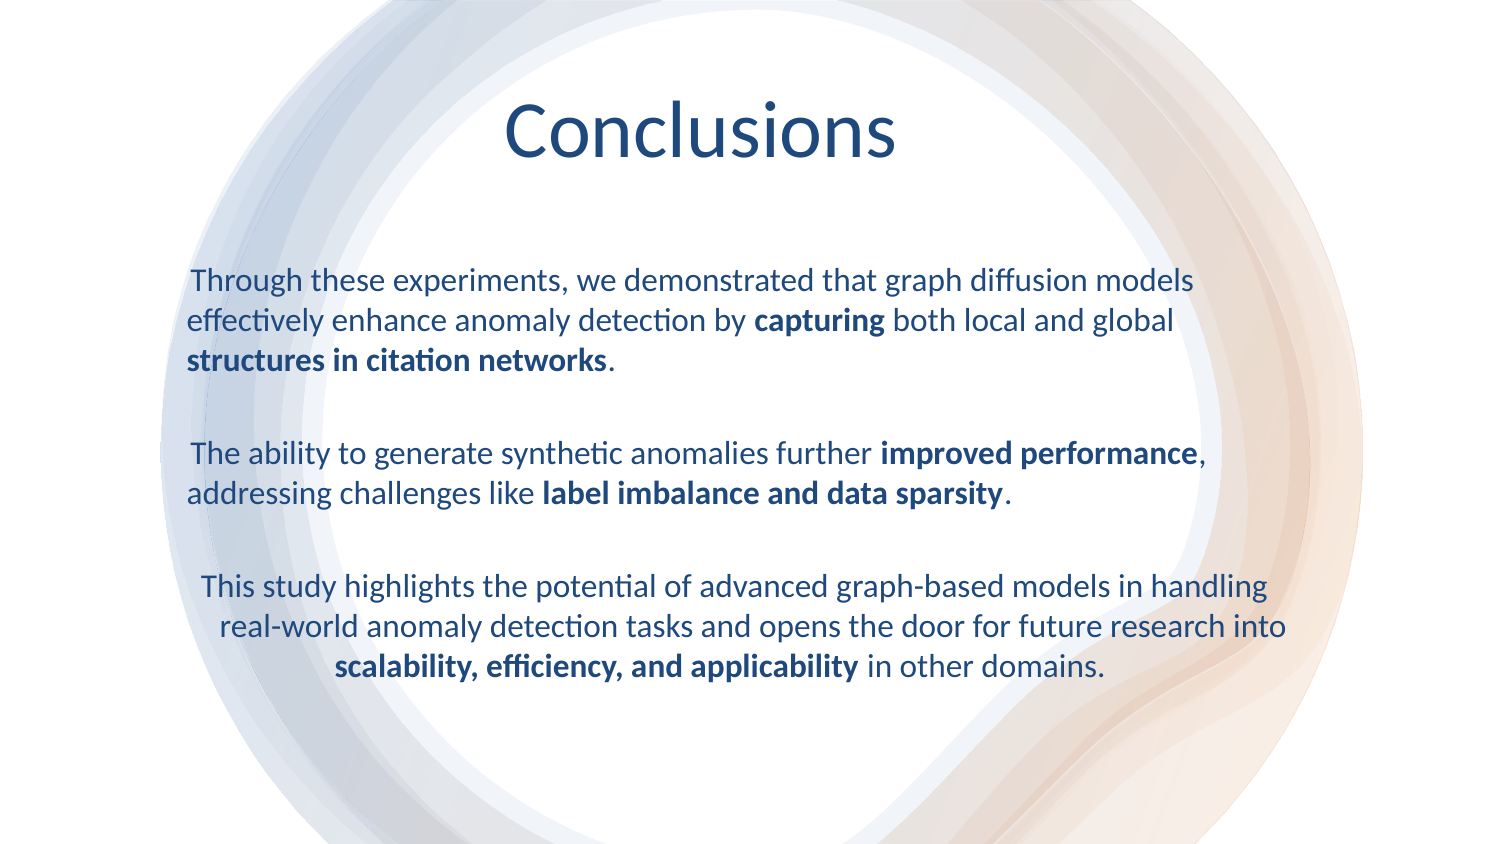

# Conclusions

        Through these experiments, we demonstrated that graph diffusion models effectively enhance anomaly detection by capturing both local and global structures in citation networks.

        The ability to generate synthetic anomalies further improved performance, addressing challenges like label imbalance and data sparsity.

         This study highlights the potential of advanced graph-based models in handling               real-world anomaly detection tasks and opens the door for future research into scalability, efficiency, and applicability in other domains.